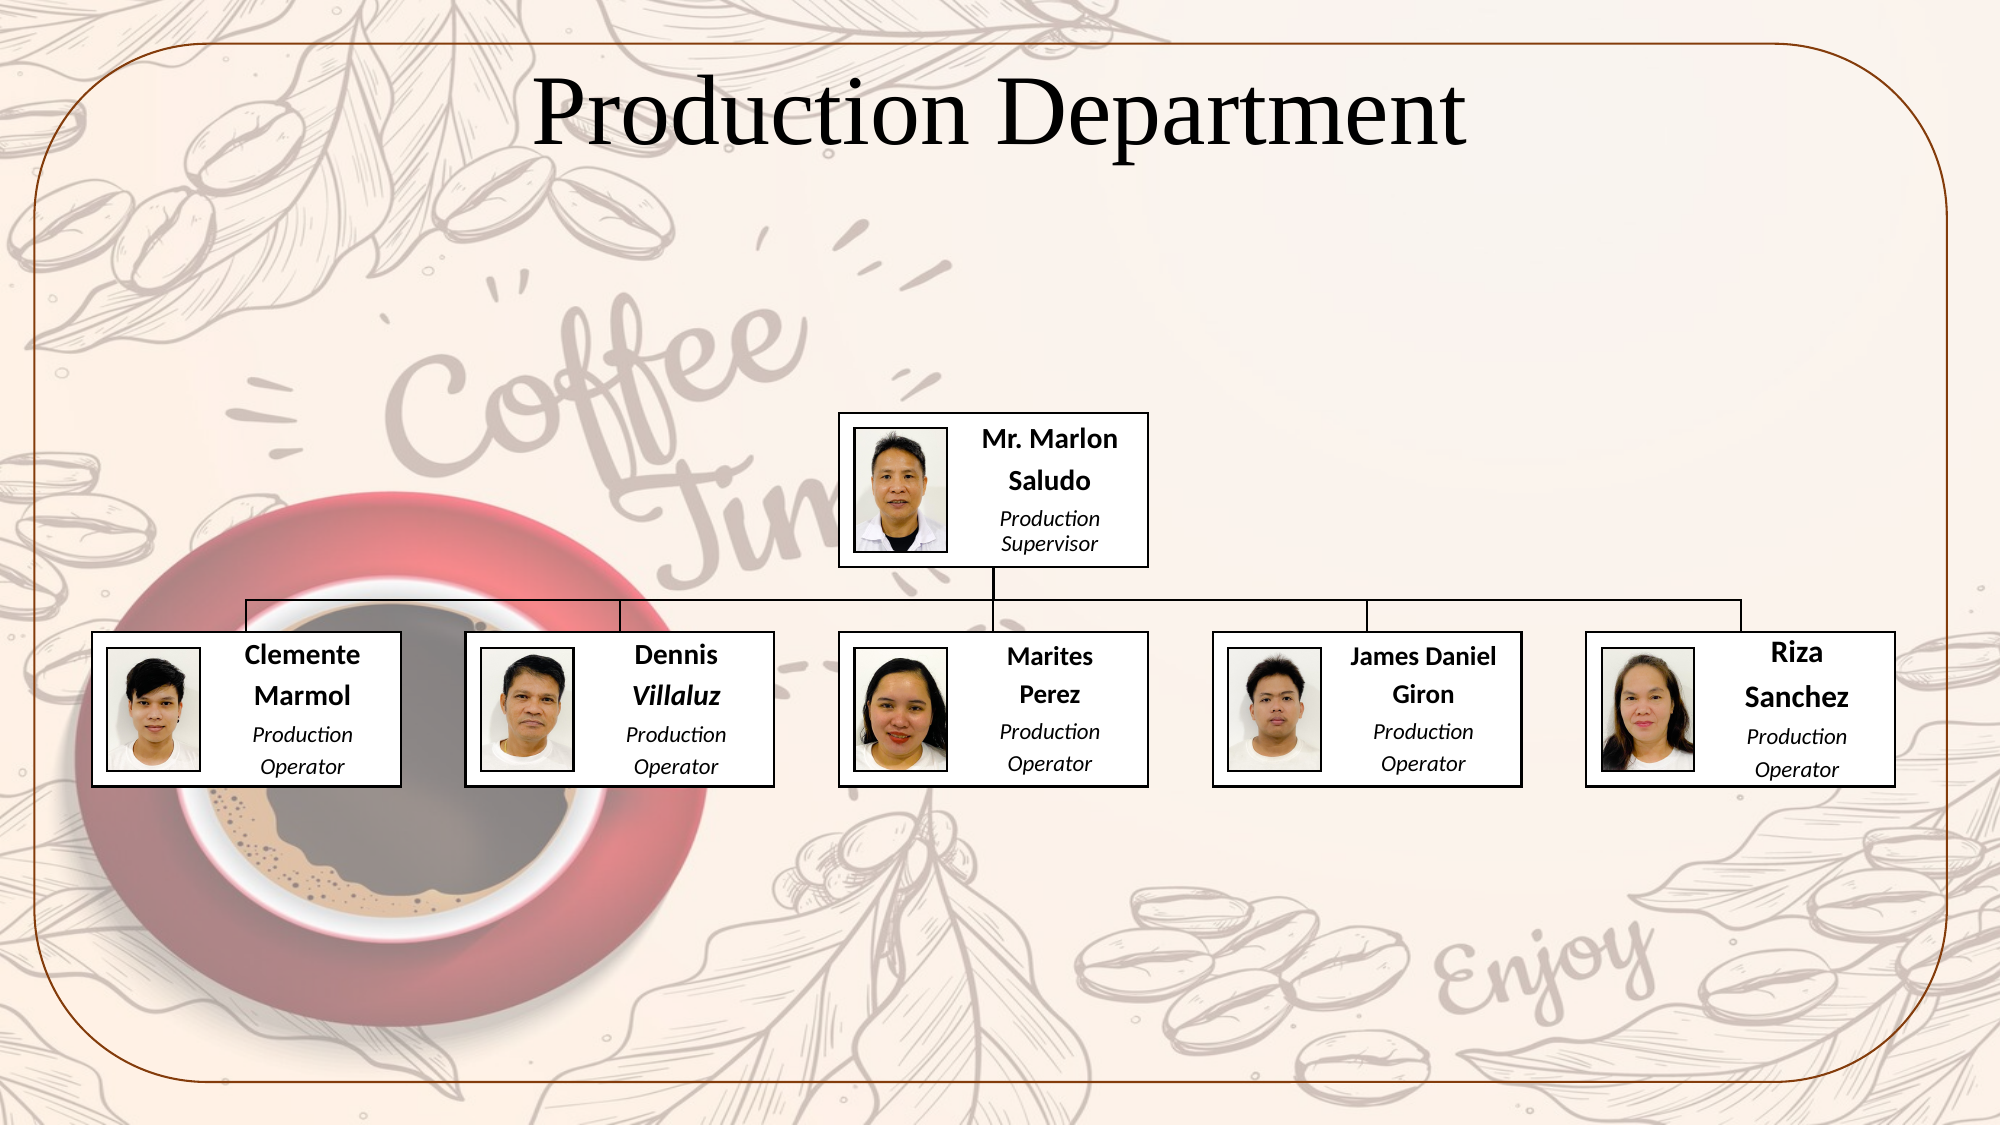

Production Department

Mr. Marlon
Saludo
Production Supervisor
Clemente
Marmol
Production
Operator
Dennis
Villaluz
Production
Operator
Marites
Perez
Production
Operator
James Daniel
Giron
Production
Operator
Riza
Sanchez
Production
Operator